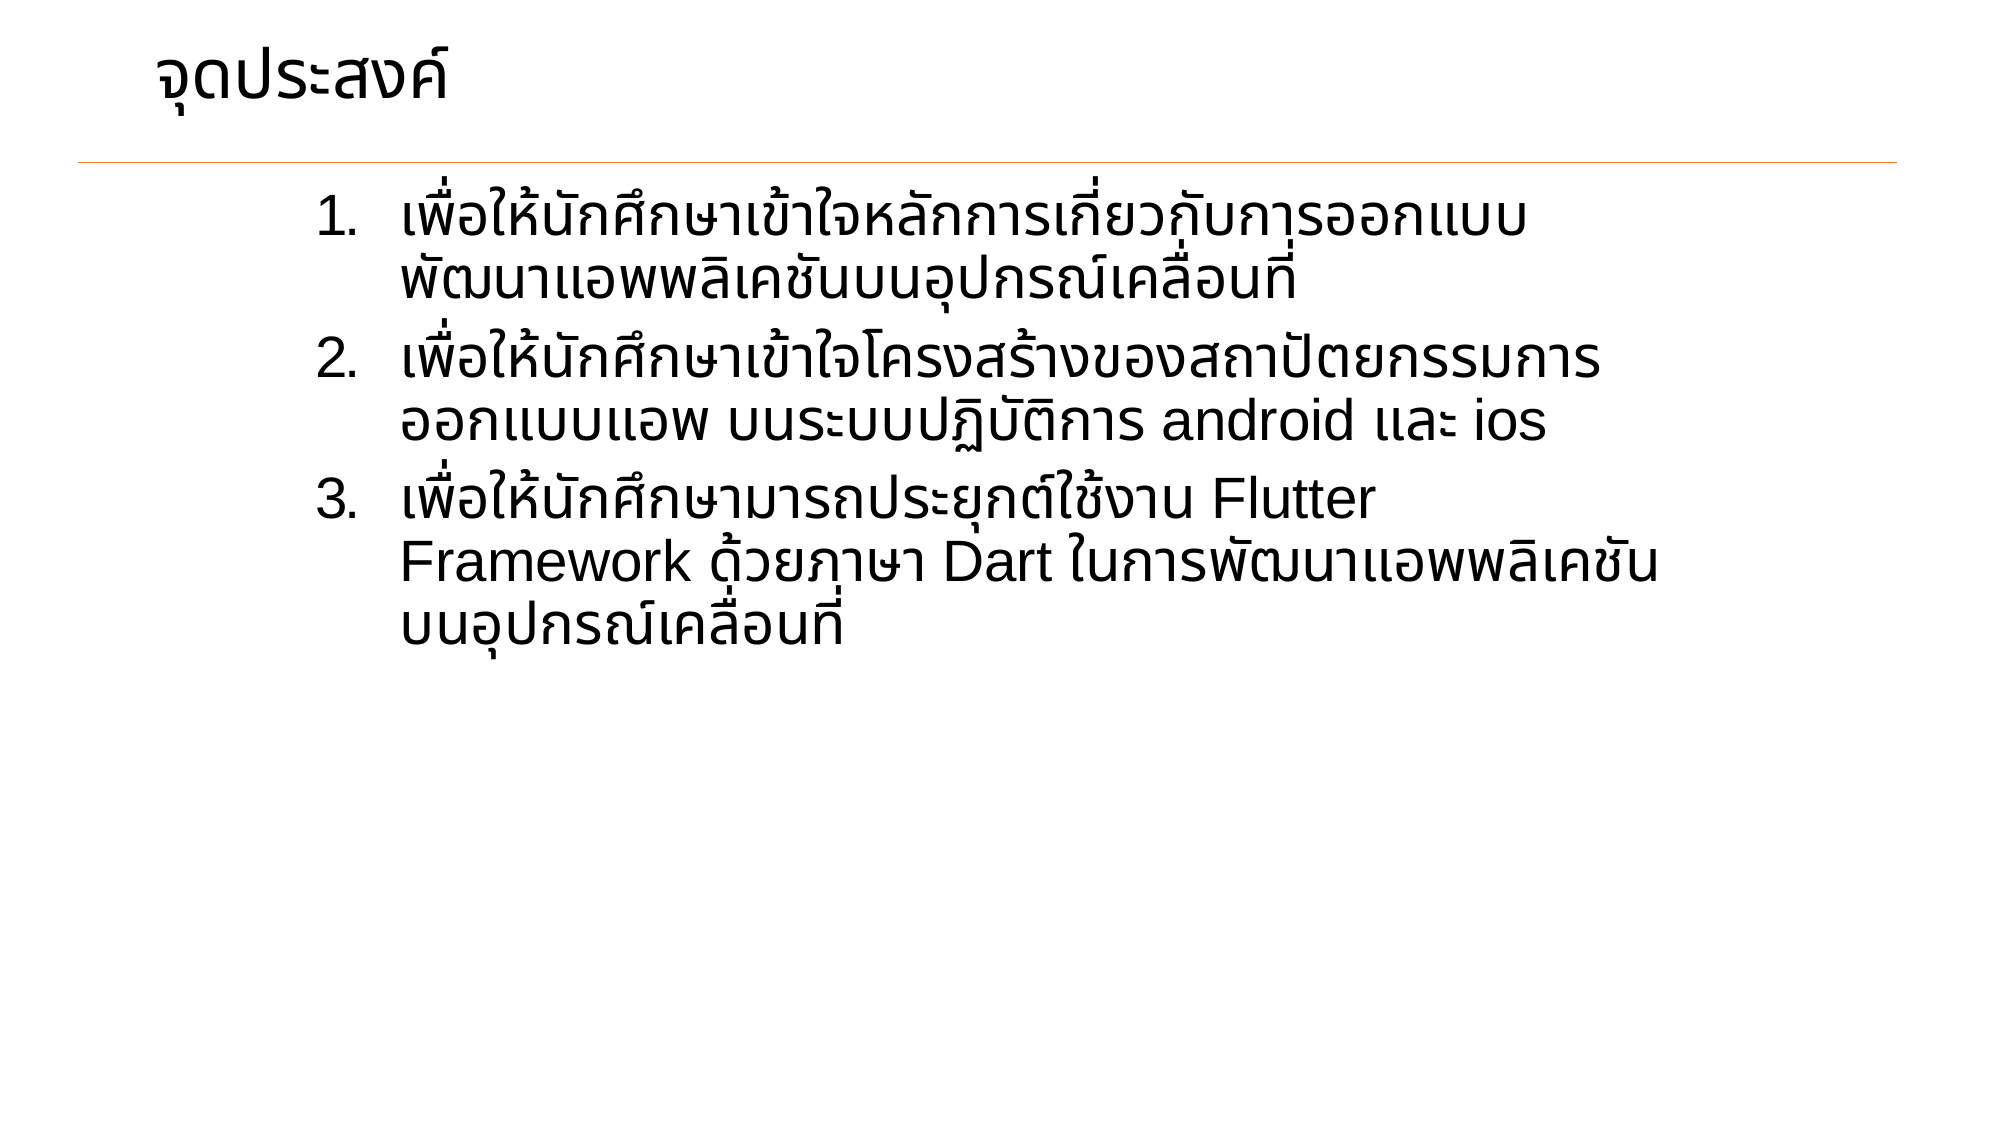

# จุดประสงค์
เพื่อให้นักศึกษาเข้าใจหลักการเกี่ยวกับการออกแบบพัฒนาแอพพลิเคชันบนอุปกรณ์เคลื่อนที่
เพื่อให้นักศึกษาเข้าใจโครงสร้างของสถาปัตยกรรมการออกแบบแอพ บนระบบปฏิบัติการ android และ ios
เพื่อให้นักศึกษามารถประยุกต์ใช้งาน Flutter Framework ด้วยภาษา Dart ในการพัฒนาแอพพลิเคชันบนอุปกรณ์เคลื่อนที่